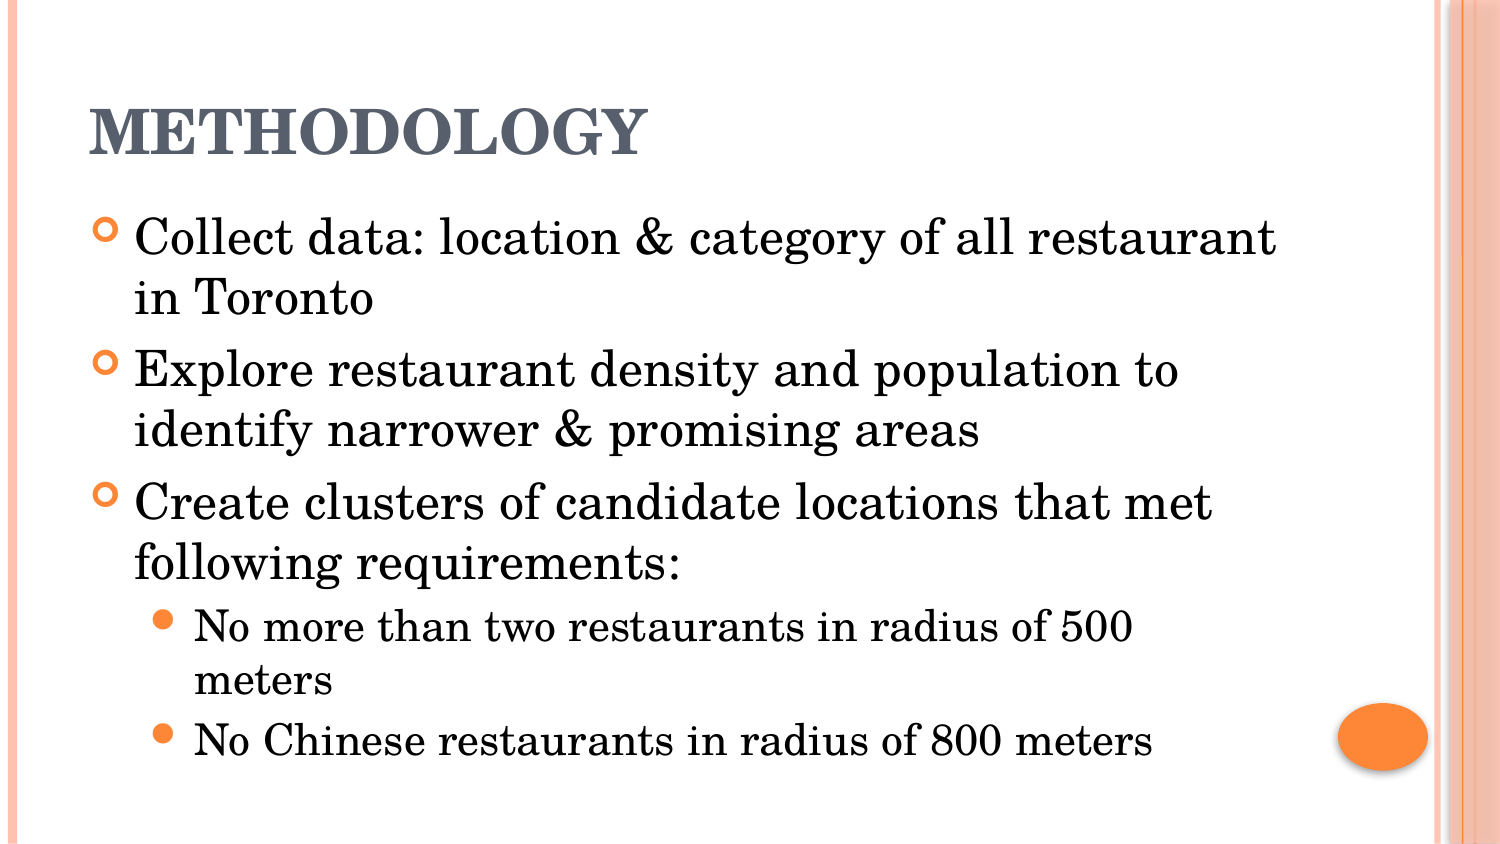

# Methodology
Collect data: location & category of all restaurant in Toronto
Explore restaurant density and population to identify narrower & promising areas
Create clusters of candidate locations that met following requirements:
No more than two restaurants in radius of 500 meters
No Chinese restaurants in radius of 800 meters